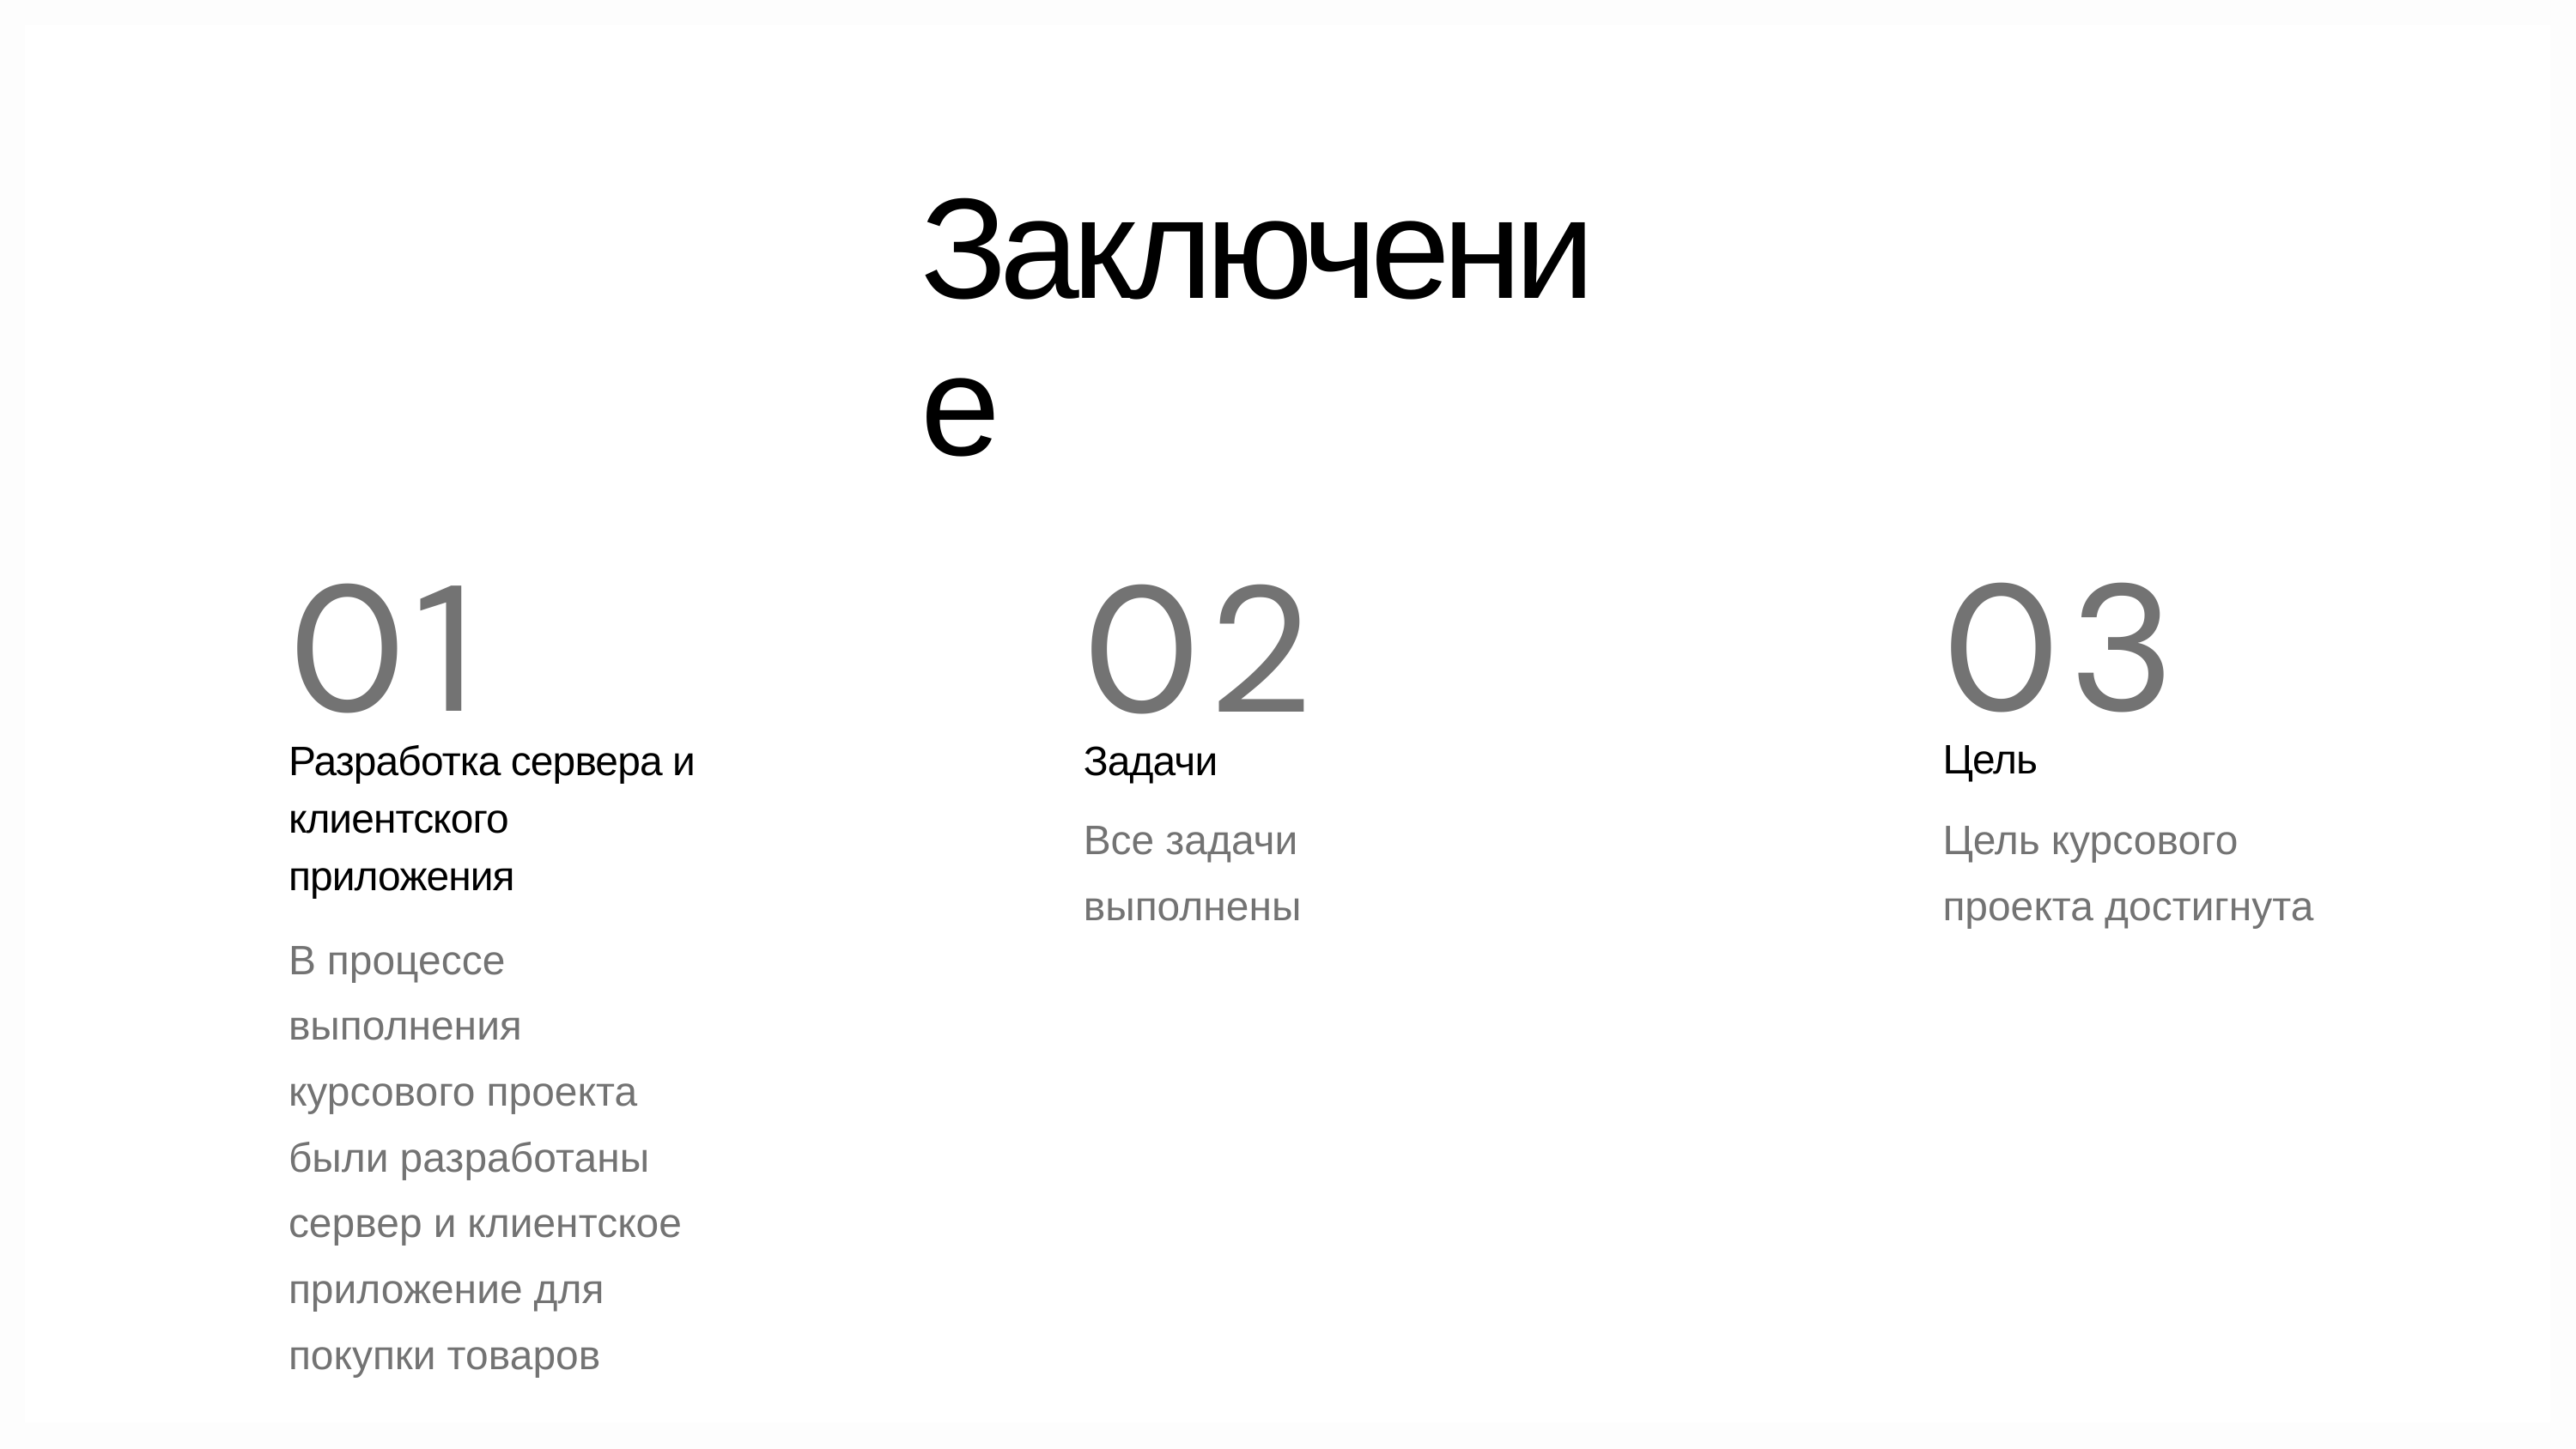

Заключение
03
Цель
Цель курсового проекта достигнута
01
Разработка сервера и клиентского приложения
В процессе выполнения курсового проекта были разработаны сервер и клиентское приложение для покупки товаров
02
Задачи
Все задачи выполнены